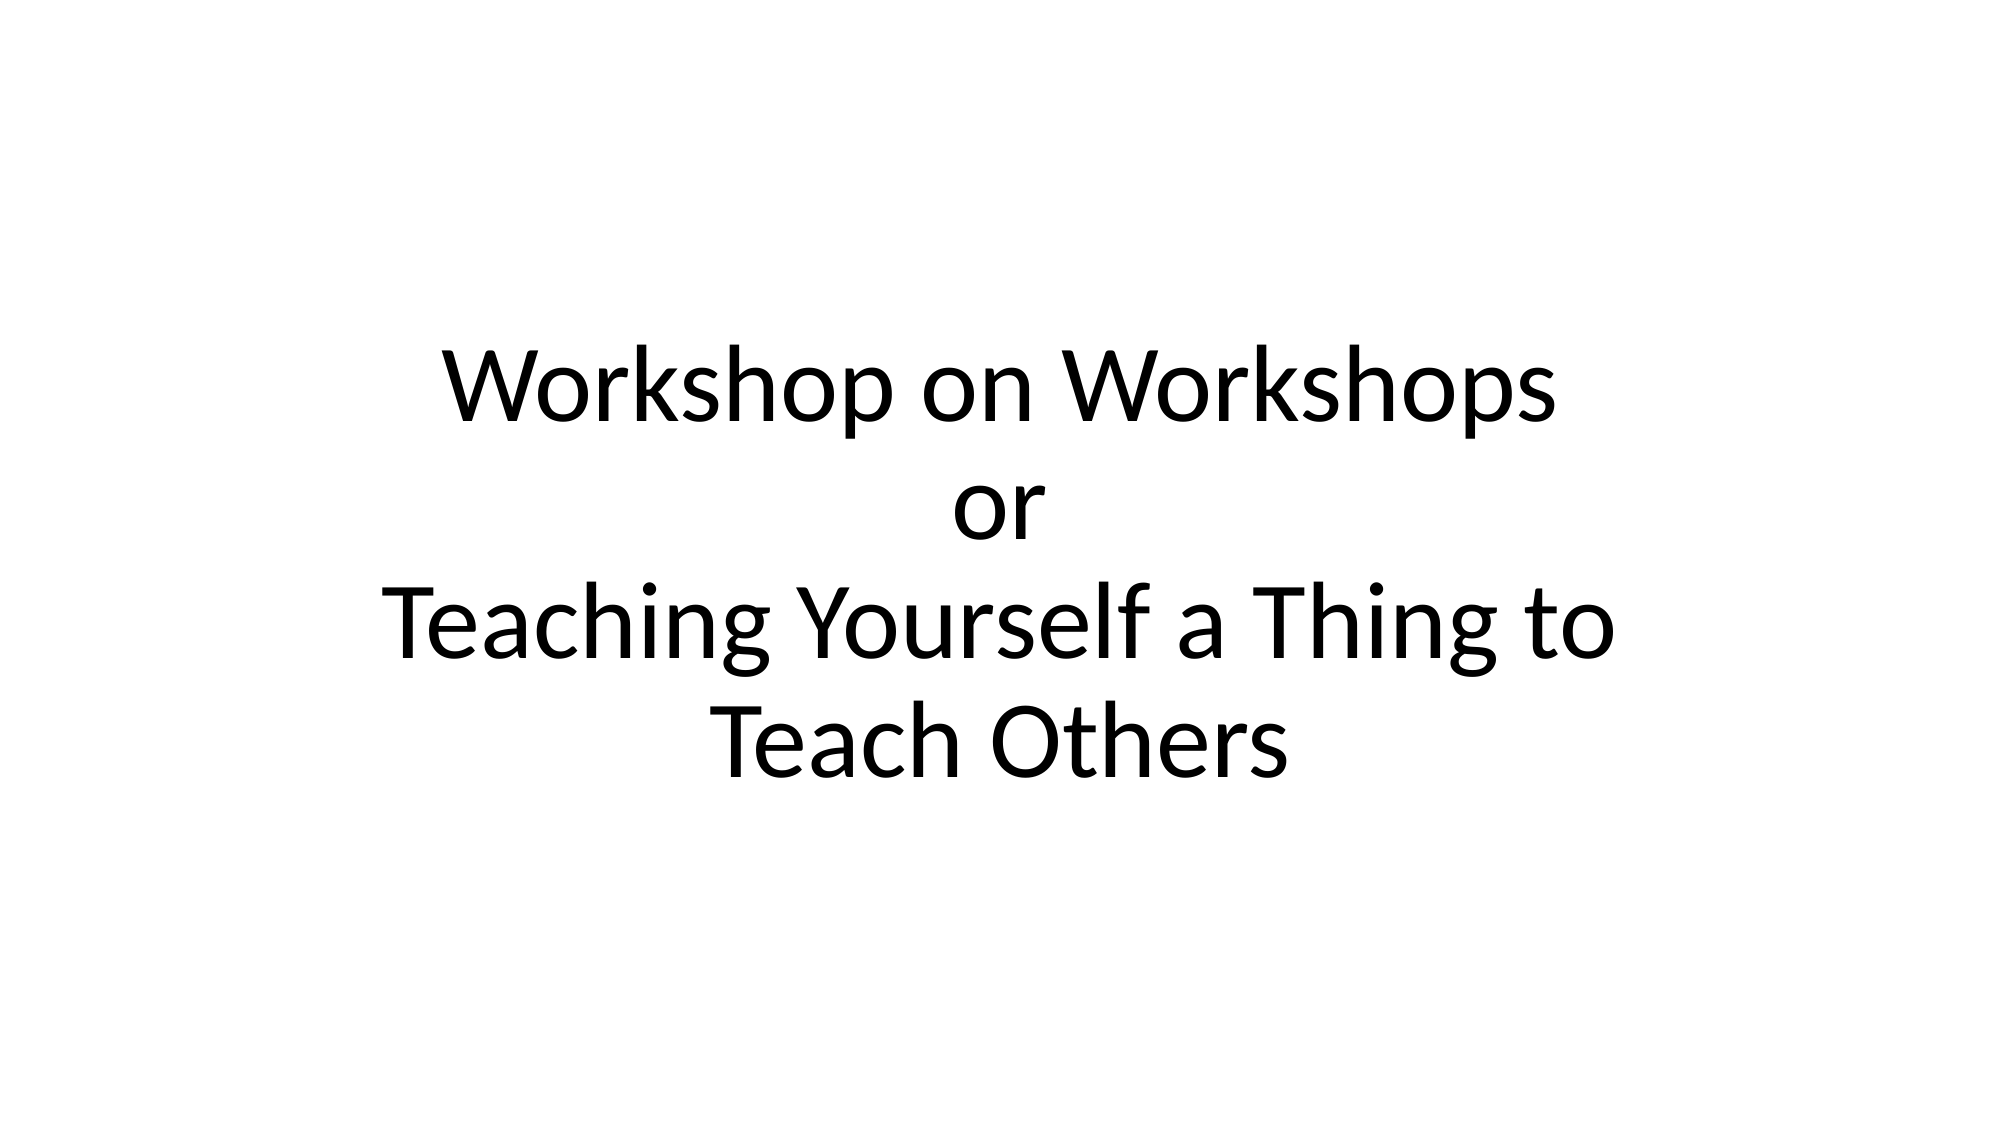

# Workshop on Workshops or Teaching Yourself a Thing to Teach Others